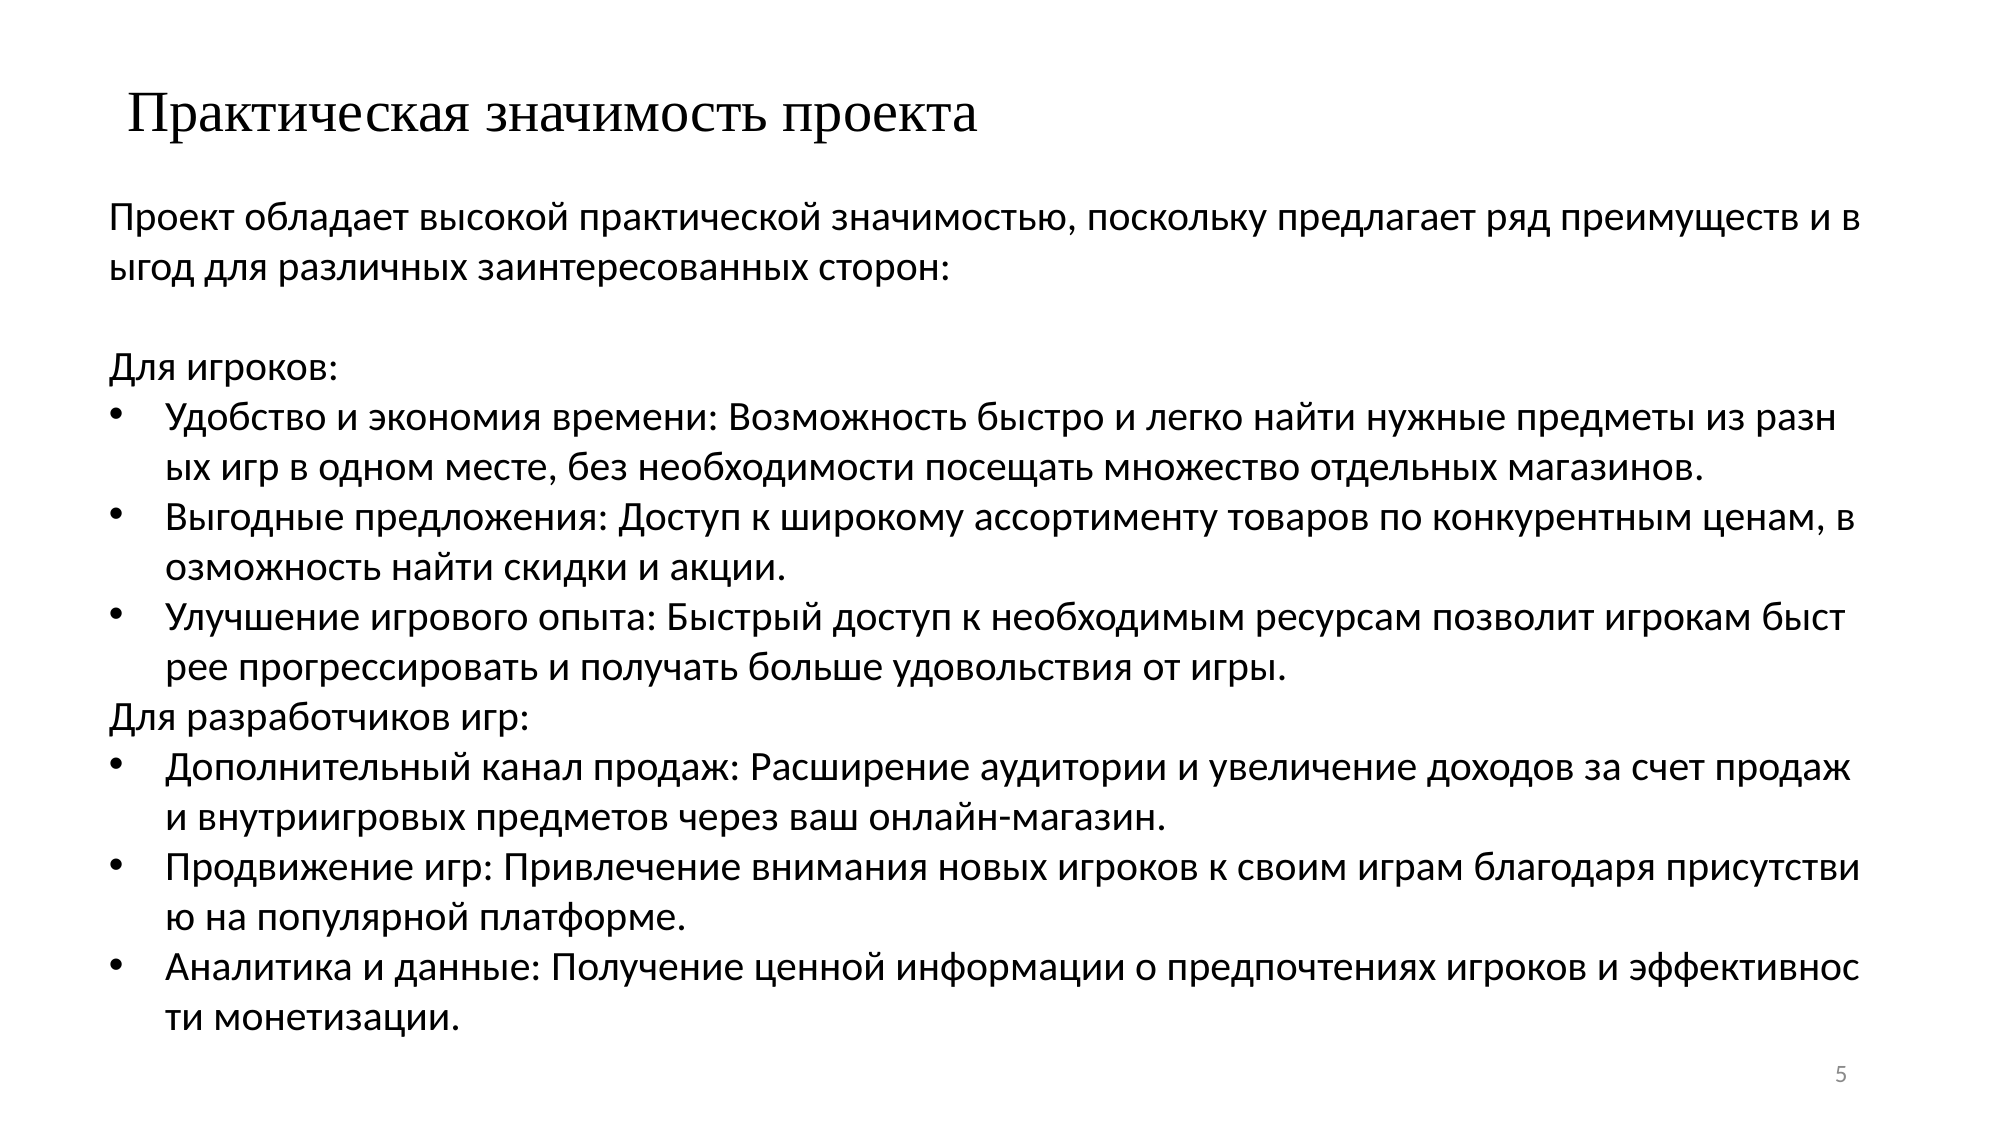

Практическая значимость проекта
Проект обладает высокой практической значимостью, поскольку предлагает ряд преимуществ и выгод для различных заинтересованных сторон:

Для игроков:
Удобство и экономия времени: Возможность быстро и легко найти нужные предметы из разных игр в одном месте, без необходимости посещать множество отдельных магазинов.
Выгодные предложения: Доступ к широкому ассортименту товаров по конкурентным ценам, возможность найти скидки и акции.
Улучшение игрового опыта: Быстрый доступ к необходимым ресурсам позволит игрокам быстрее прогрессировать и получать больше удовольствия от игры.
Для разработчиков игр:
Дополнительный канал продаж: Расширение аудитории и увеличение доходов за счет продажи внутриигровых предметов через ваш онлайн-магазин.
Продвижение игр: Привлечение внимания новых игроков к своим играм благодаря присутствию на популярной платформе.
Аналитика и данные: Получение ценной информации о предпочтениях игроков и эффективности монетизации.

5